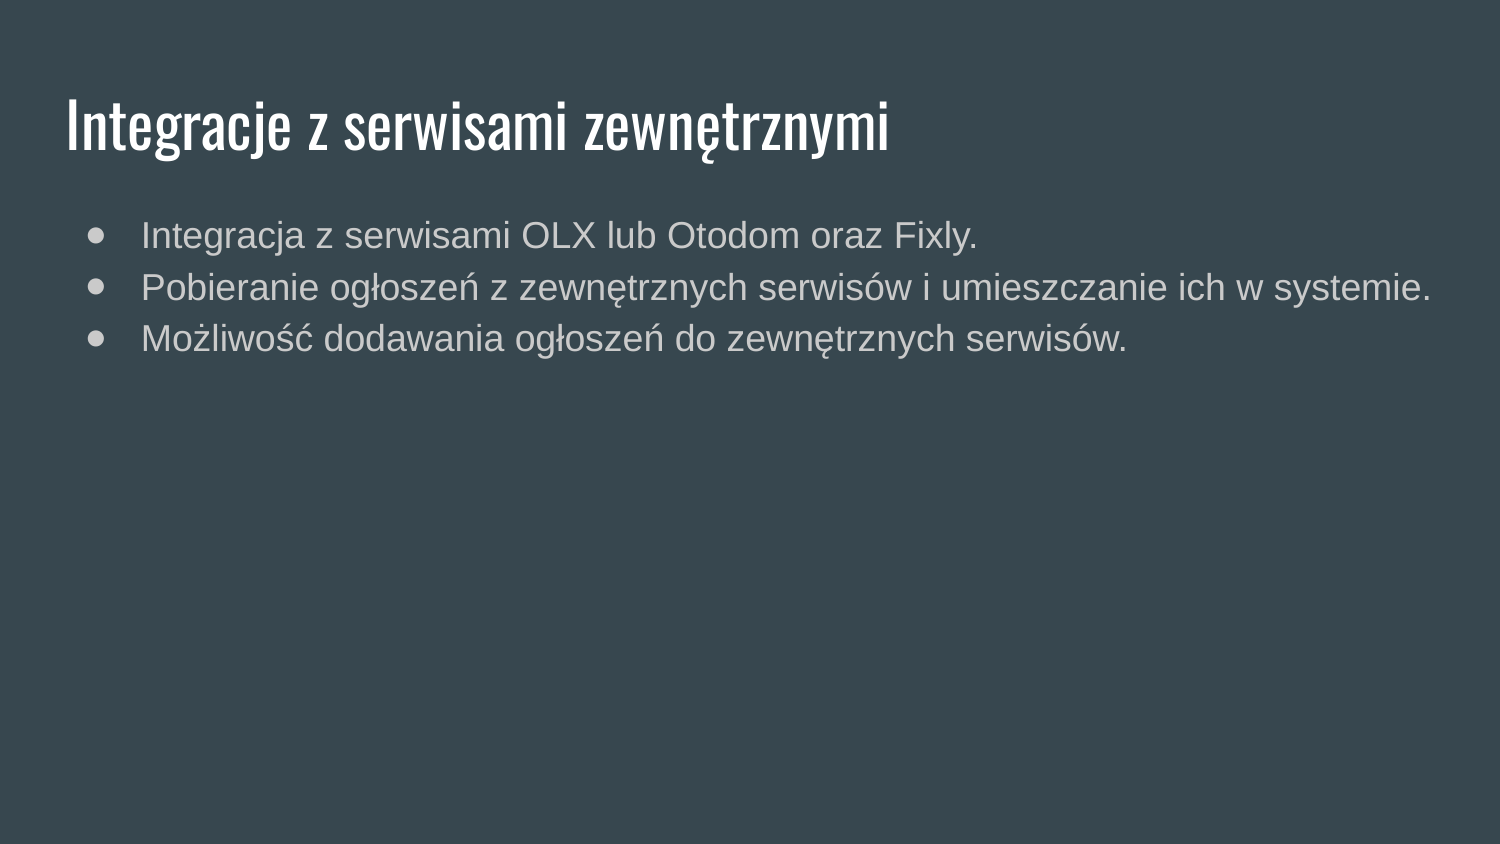

Integracje z serwisami zewnętrznymi
Integracja z serwisami OLX lub Otodom oraz Fixly.
Pobieranie ogłoszeń z zewnętrznych serwisów i umieszczanie ich w systemie.
Możliwość dodawania ogłoszeń do zewnętrznych serwisów.